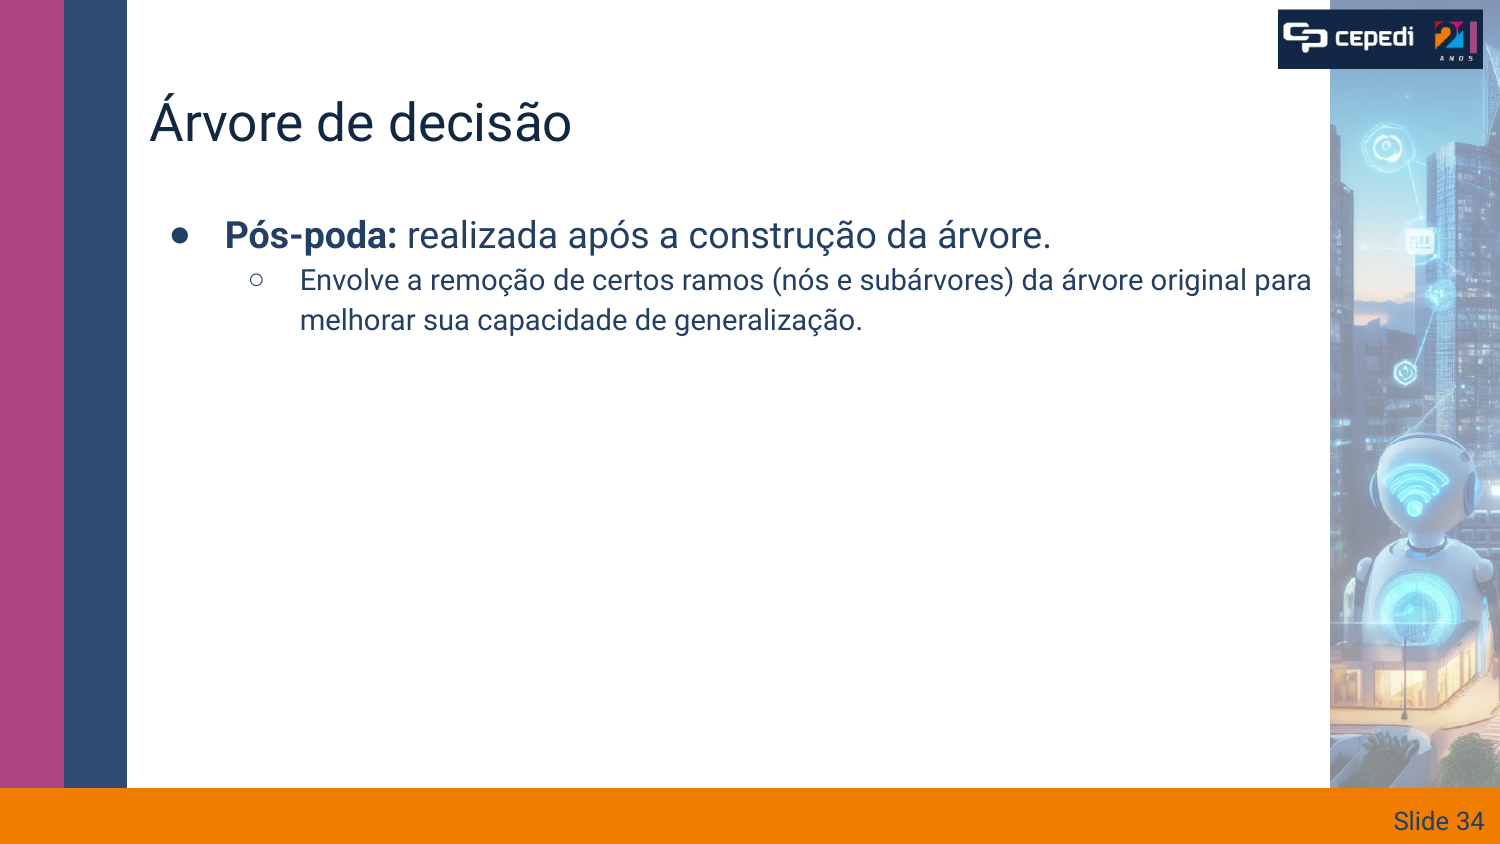

# Árvore de decisão
Pós-poda: realizada após a construção da árvore.
Envolve a remoção de certos ramos (nós e subárvores) da árvore original para melhorar sua capacidade de generalização.

Slide 34